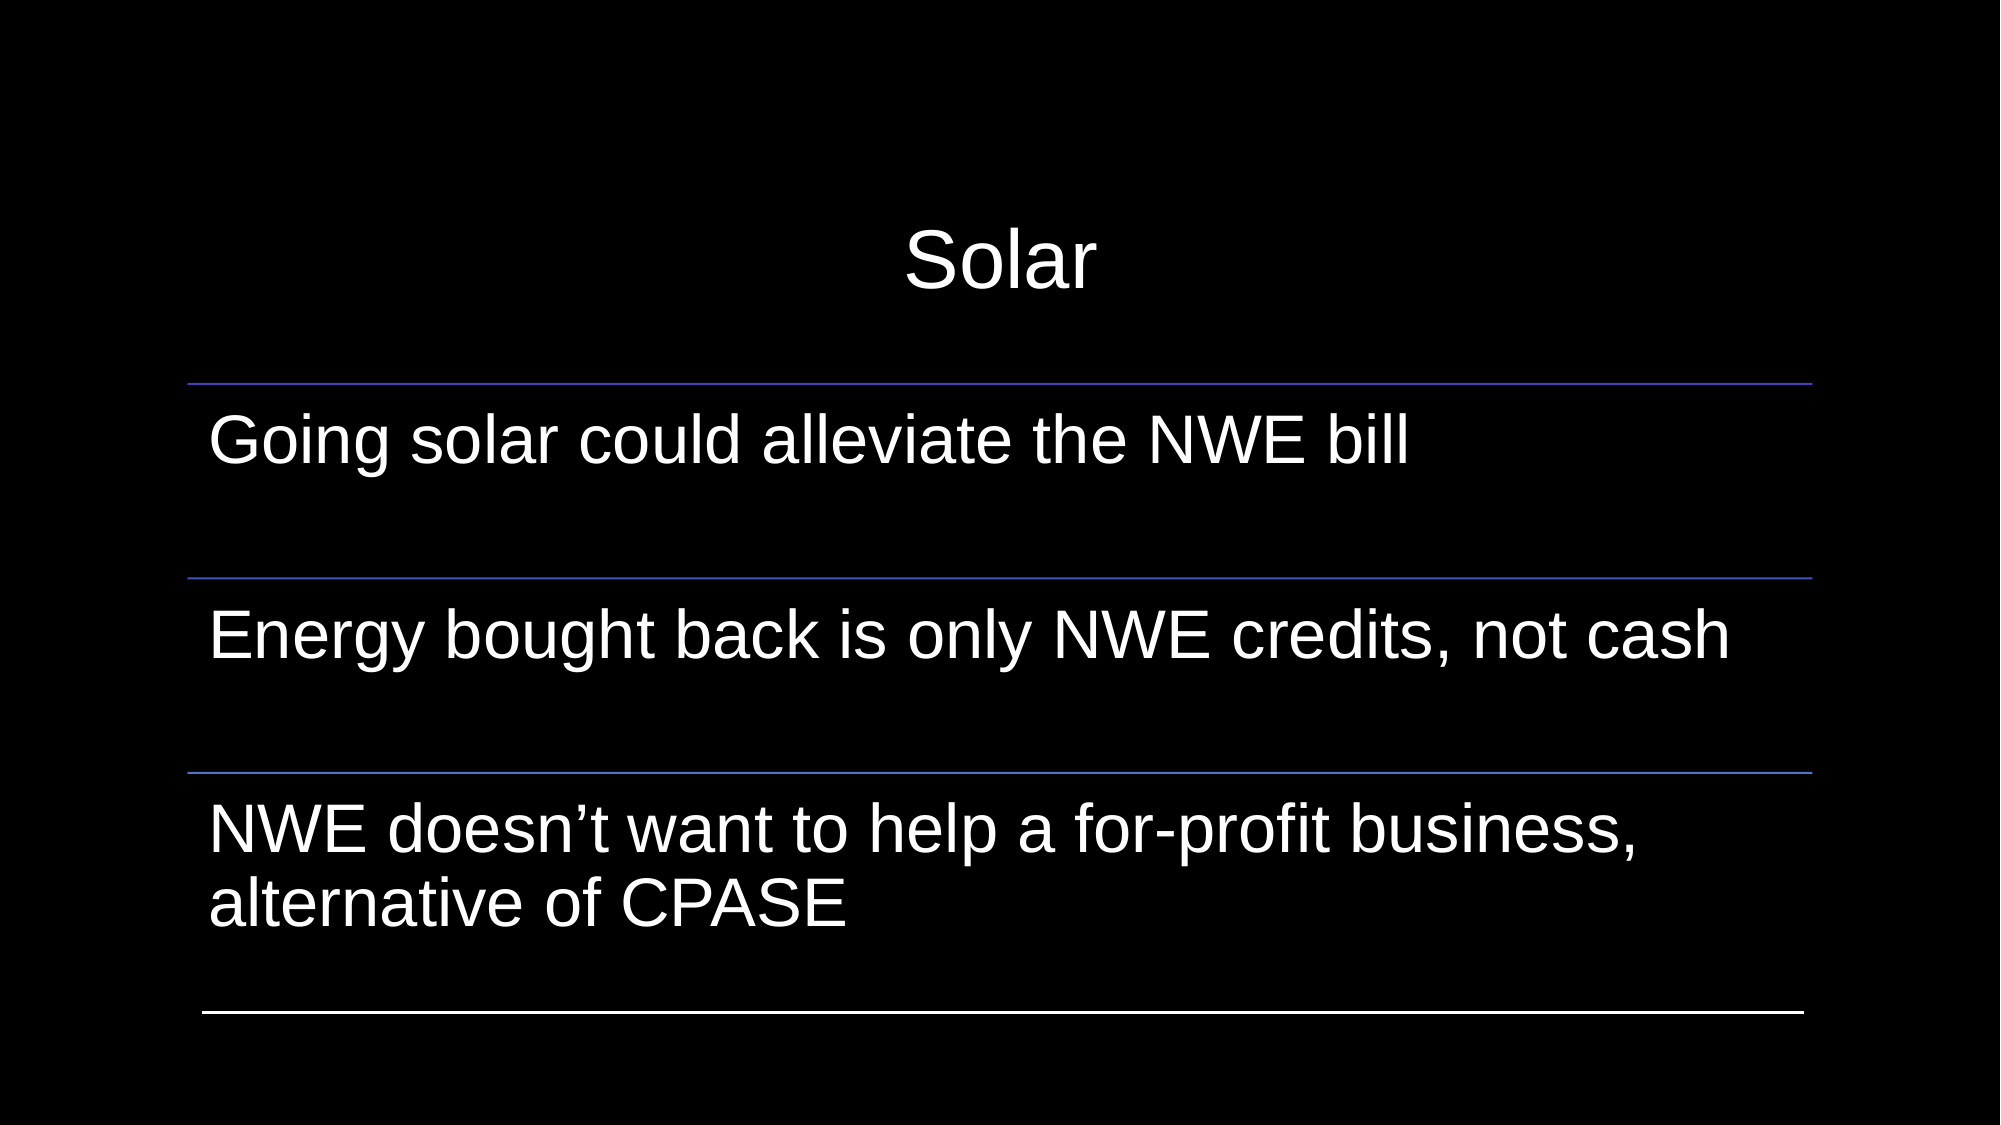

# Solar
Going solar could alleviate the NWE bill
Energy bought back is only NWE credits, not cash
NWE doesn’t want to help a for-profit business, alternative of CPASE